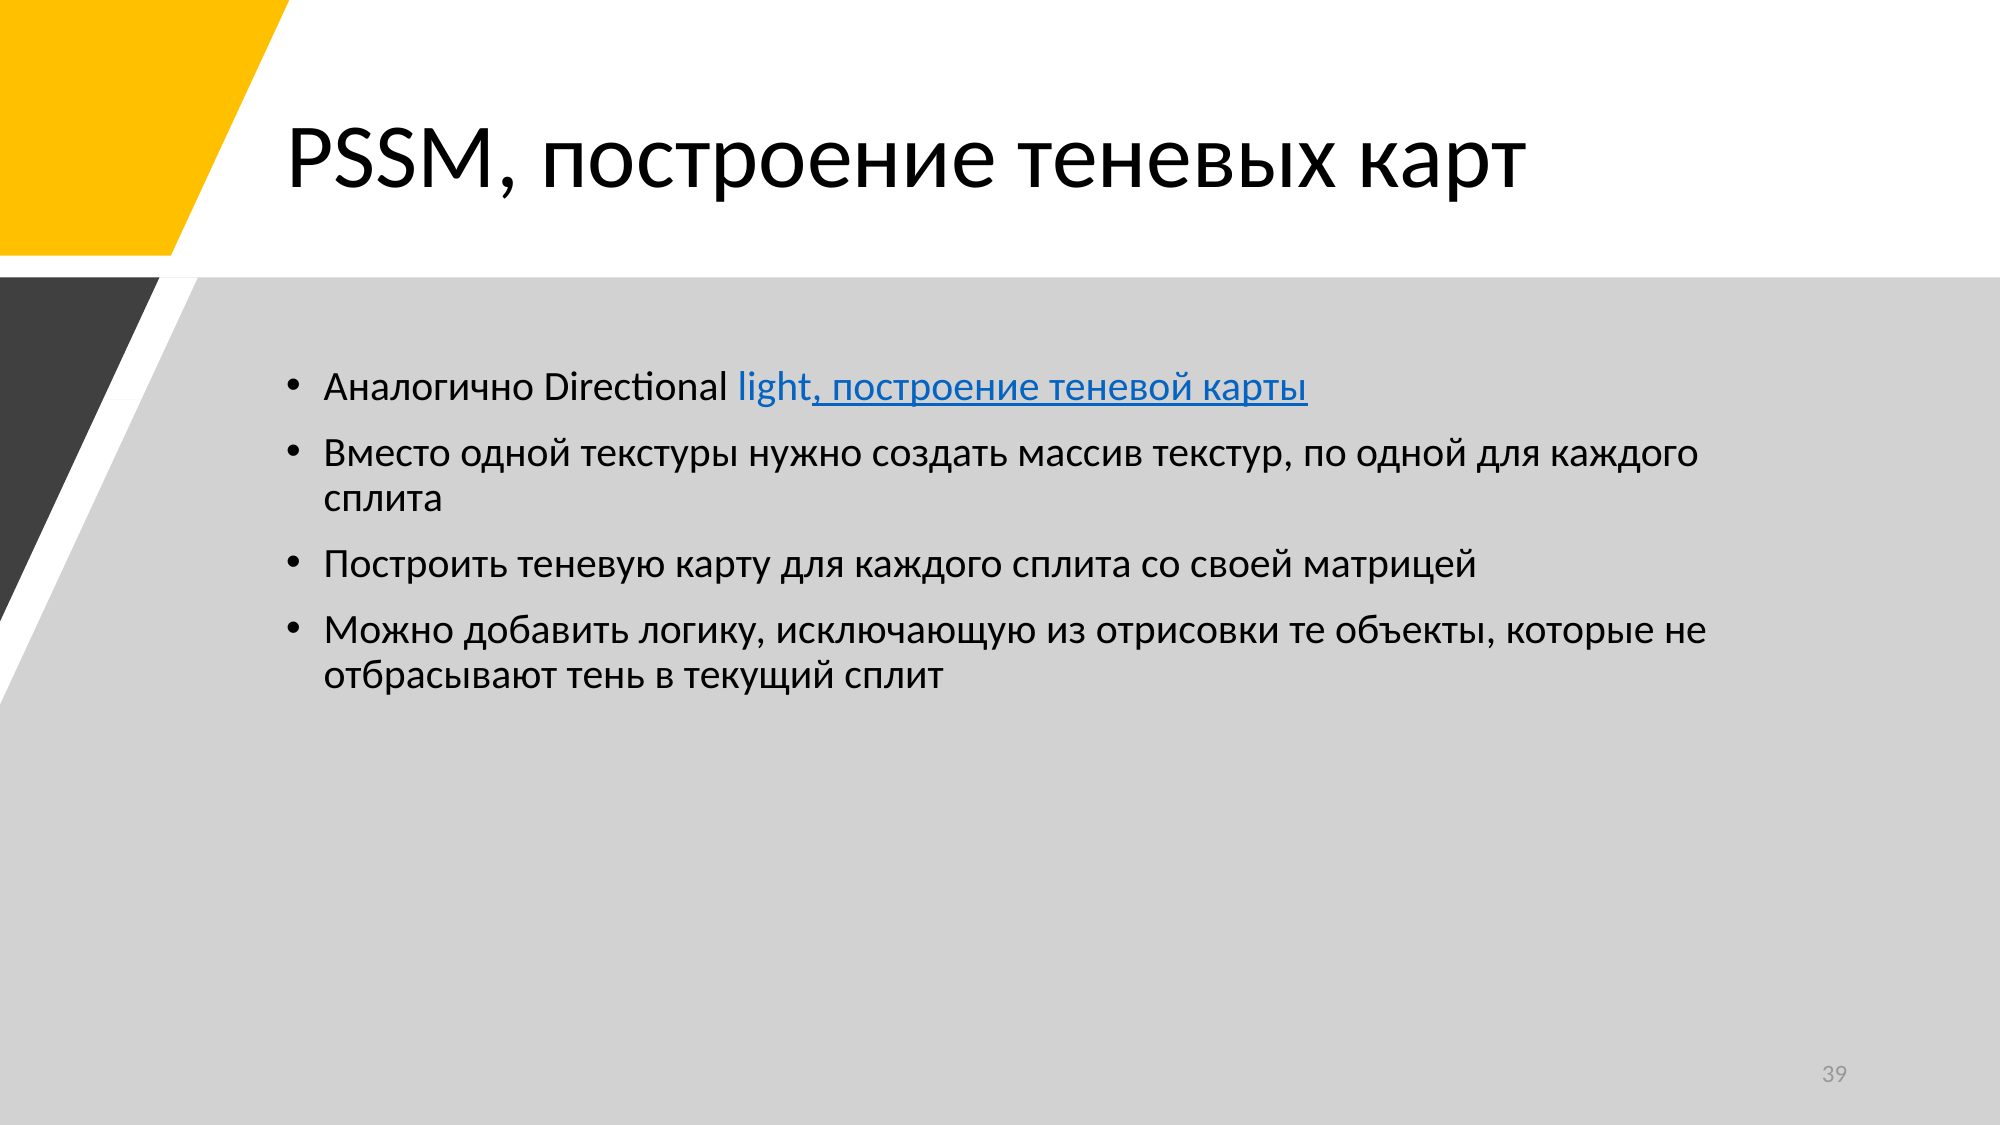

# PSSM, построение теневых карт

Аналогично Directional light, построение теневой карты
Вместо одной текстуры нужно создать массив текстур, по одной для каждого сплита
Построить теневую карту для каждого сплита со своей матрицей
Можно добавить логику, исключающую из отрисовки те объекты, которые не отбрасывают тень в текущий сплит
39